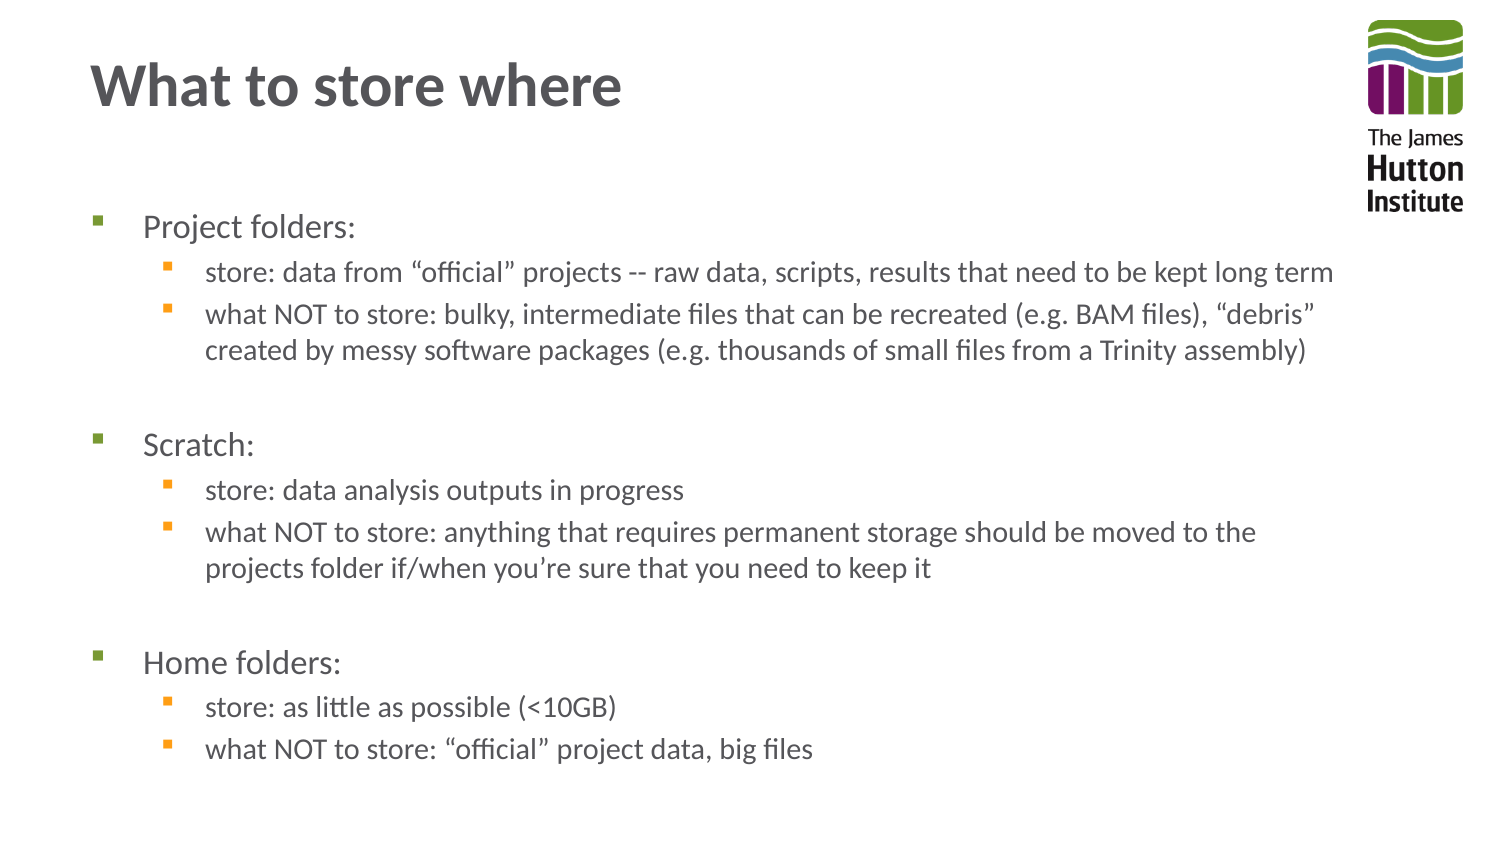

# What to store where
Project folders:
store: data from “official” projects -- raw data, scripts, results that need to be kept long term
what NOT to store: bulky, intermediate files that can be recreated (e.g. BAM files), “debris” created by messy software packages (e.g. thousands of small files from a Trinity assembly)

Scratch:
store: data analysis outputs in progress
what NOT to store: anything that requires permanent storage should be moved to the projects folder if/when you’re sure that you need to keep it

Home folders:
store: as little as possible (<10GB)
what NOT to store: “official” project data, big files